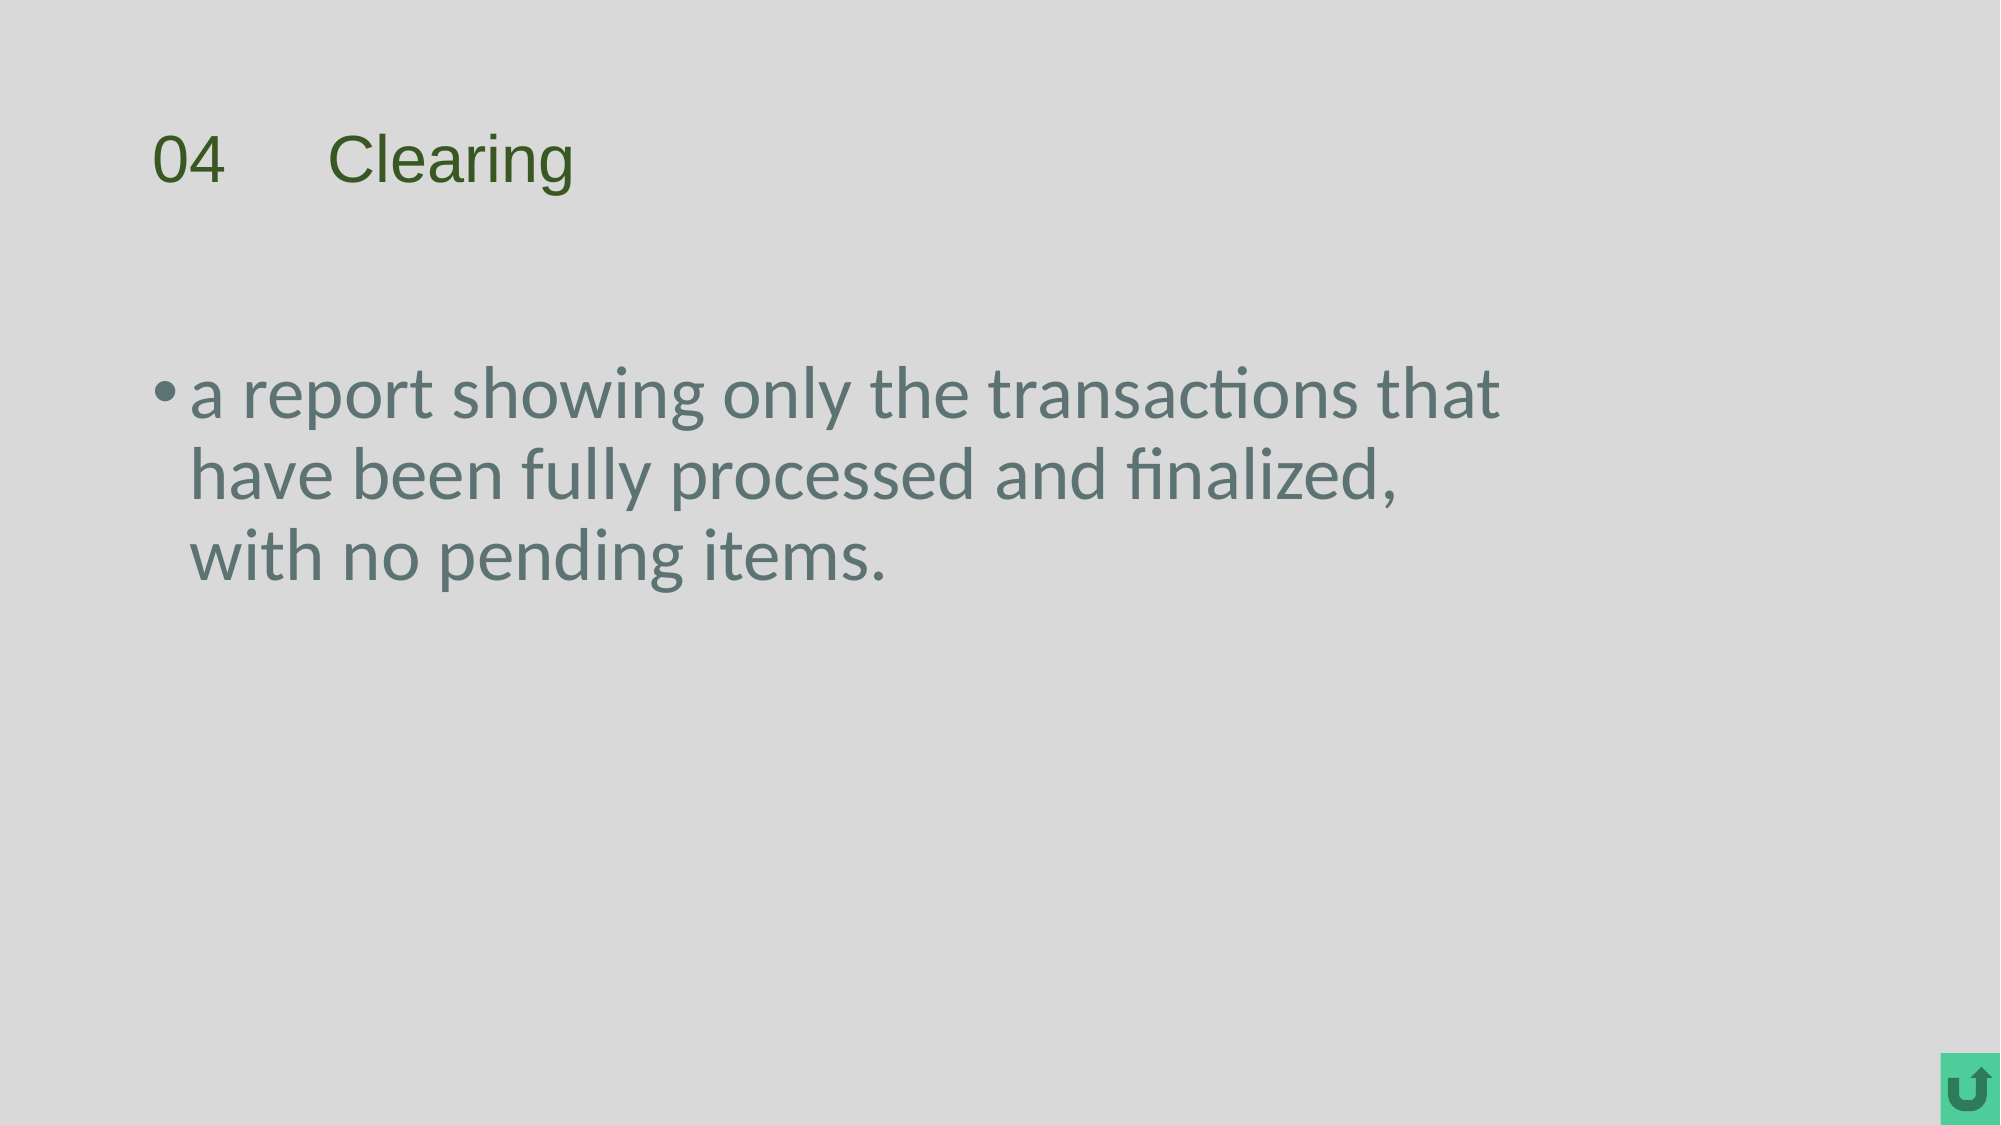

04
Clearing
a report showing only the transactions that have been fully processed and finalized, with no pending items.